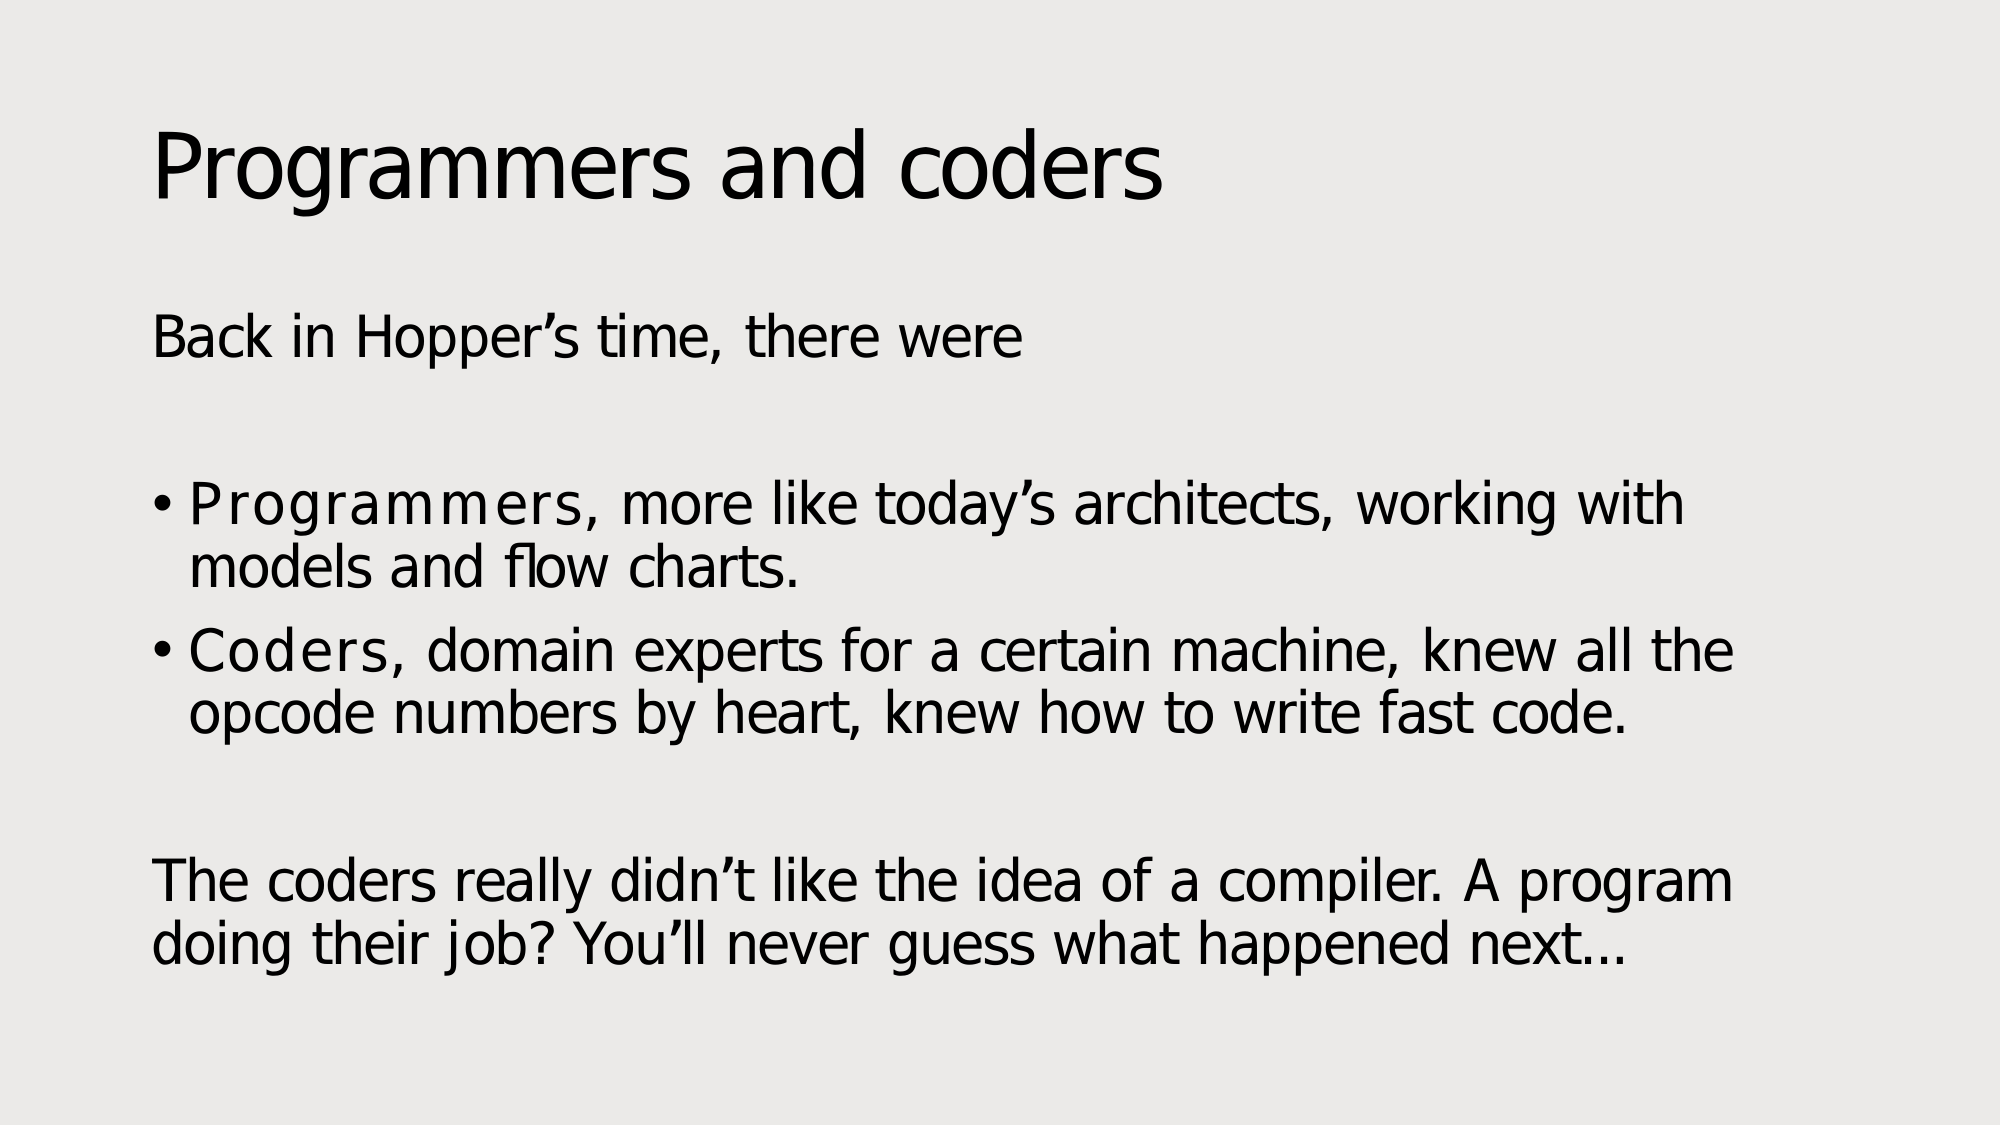

# Programmers and coders
Back in Hopper’s time, there were

Programmers, more like today’s architects, working with models and flow charts.
Coders, domain experts for a certain machine, knew all the opcode numbers by heart, knew how to write fast code.

The coders really didn’t like the idea of a compiler. A program doing their job? You’ll never guess what happened next…